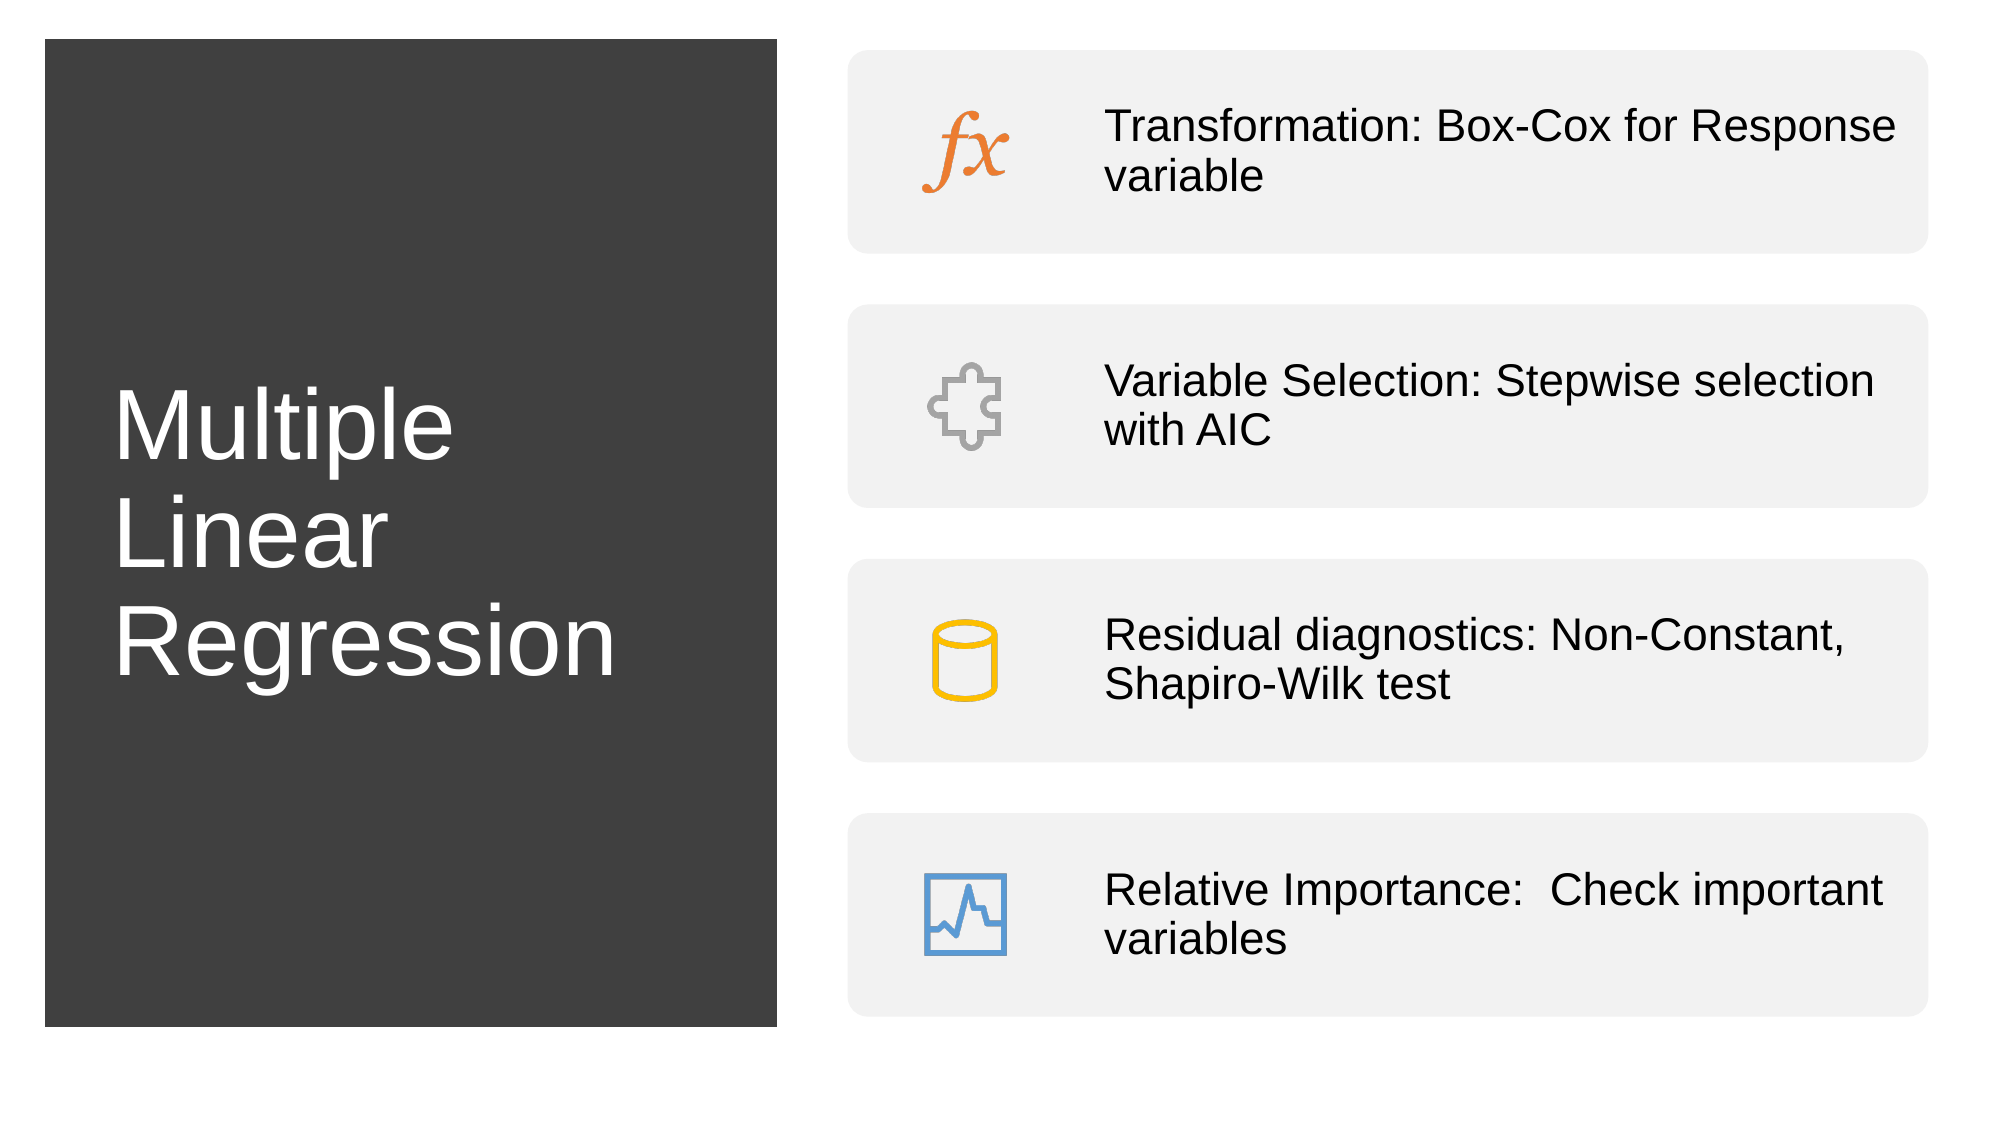

Transformation: Box-Cox for Response variable
Variable Selection: Stepwise selection with AIC
Residual diagnostics: Non-Constant, Shapiro-Wilk test
Relative Importance:  Check important variables
# Multiple Linear Regression